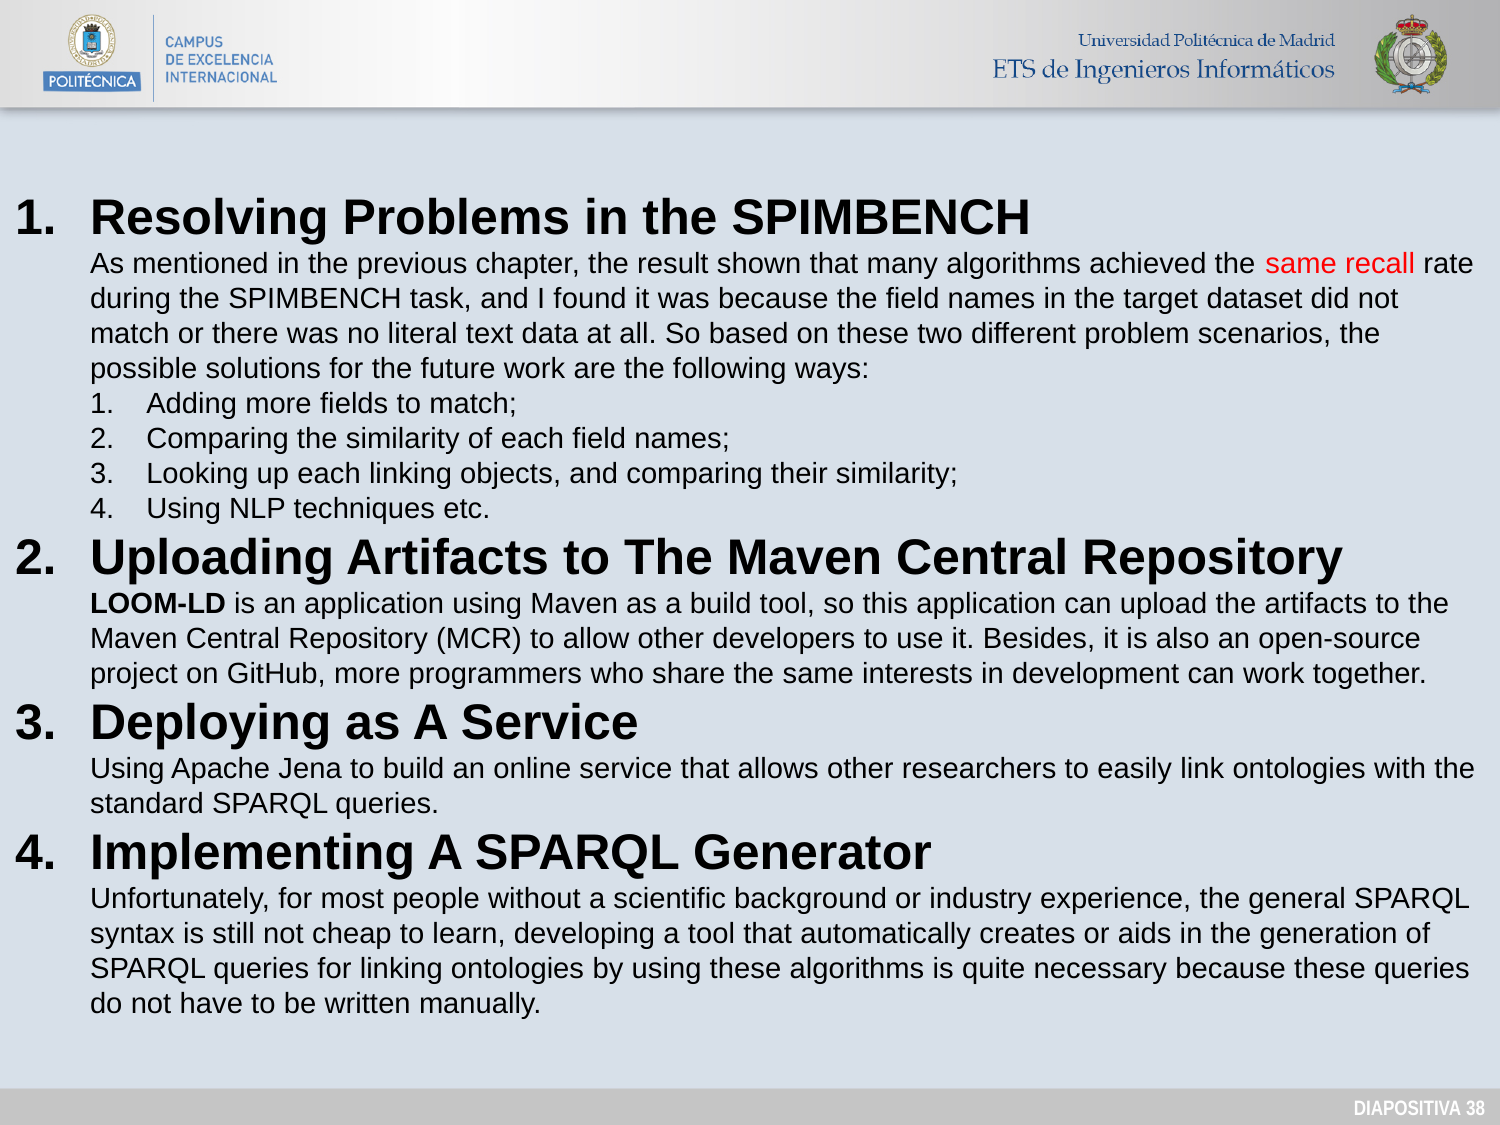

Resolving Problems in the SPIMBENCH
As mentioned in the previous chapter, the result shown that many algorithms achieved the same recall rate during the SPIMBENCH task, and I found it was because the field names in the target dataset did not match or there was no literal text data at all. So based on these two different problem scenarios, the possible solutions for the future work are the following ways:
Adding more fields to match;
Comparing the similarity of each field names;
Looking up each linking objects, and comparing their similarity;
Using NLP techniques etc.
Uploading Artifacts to The Maven Central Repository
LOOM-LD is an application using Maven as a build tool, so this application can upload the artifacts to the Maven Central Repository (MCR) to allow other developers to use it. Besides, it is also an open-source project on GitHub, more programmers who share the same interests in development can work together.
Deploying as A Service
Using Apache Jena to build an online service that allows other researchers to easily link ontologies with the standard SPARQL queries.
Implementing A SPARQL Generator
Unfortunately, for most people without a scientific background or industry experience, the general SPARQL syntax is still not cheap to learn, developing a tool that automatically creates or aids in the generation of SPARQL queries for linking ontologies by using these algorithms is quite necessary because these queries do not have to be written manually.
DIAPOSITIVA 38